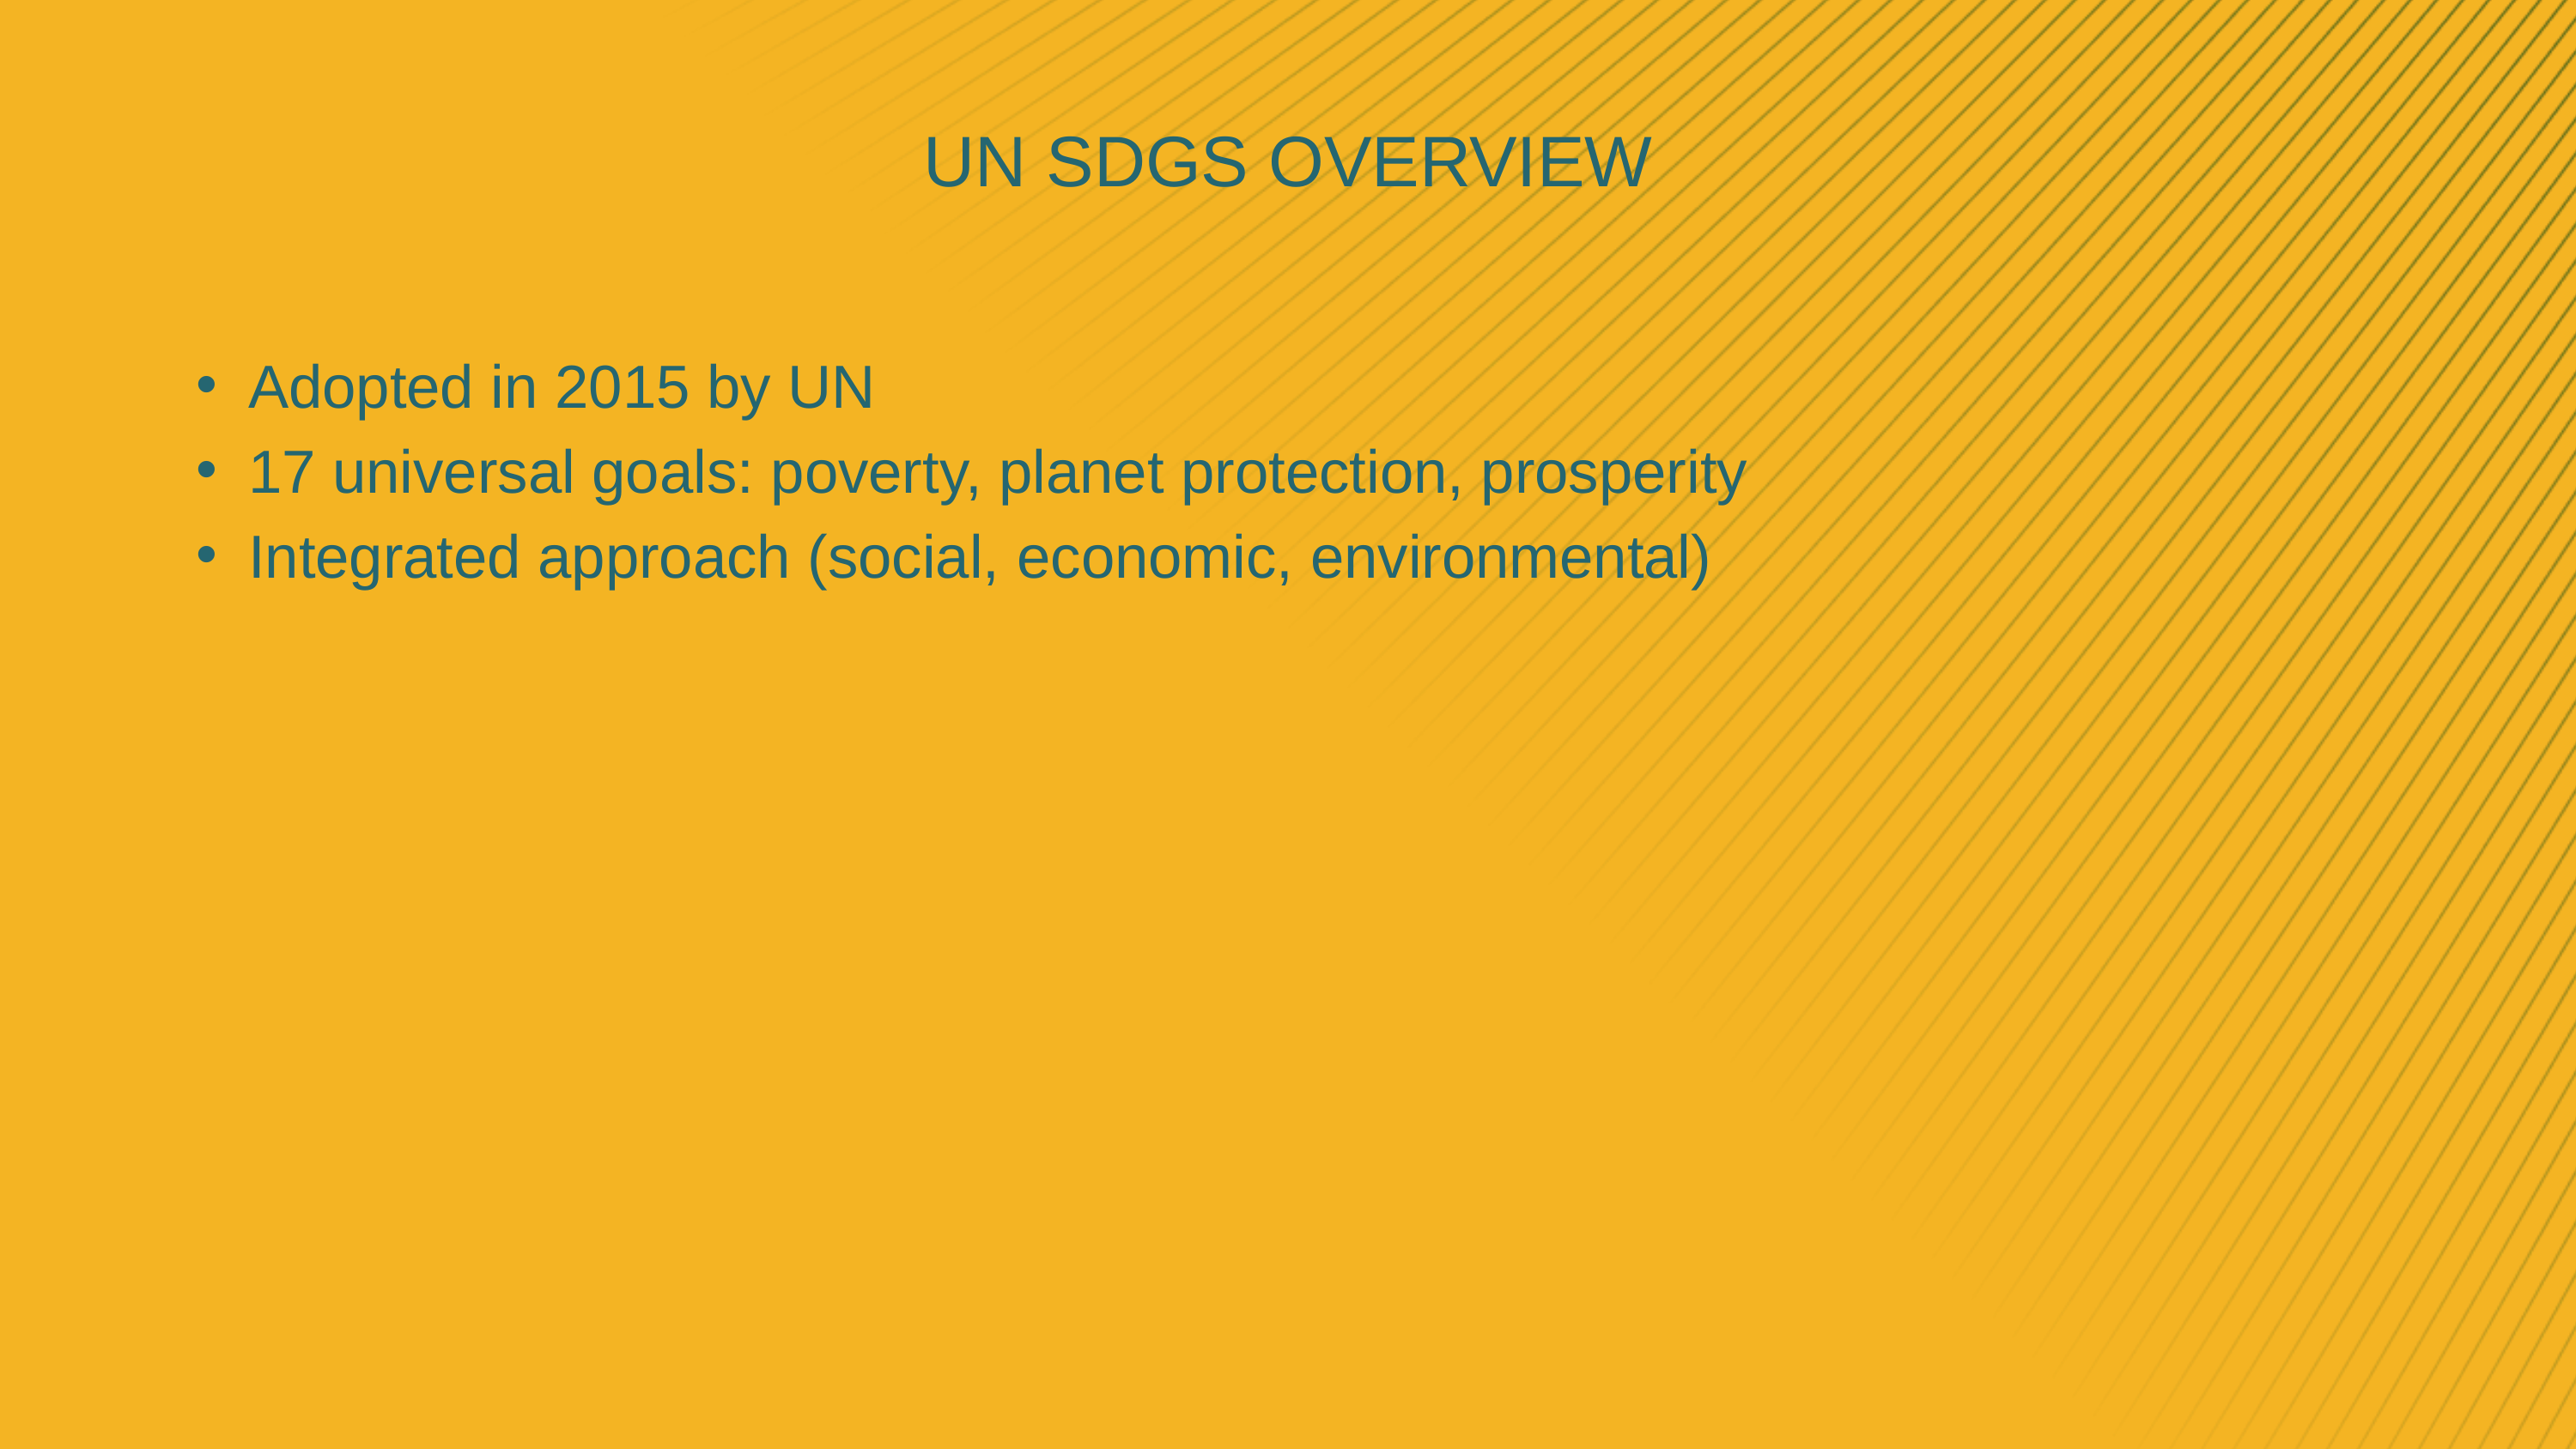

UN SDGS OVERVIEW
Adopted in 2015 by UN
17 universal goals: poverty, planet protection, prosperity
Integrated approach (social, economic, environmental)